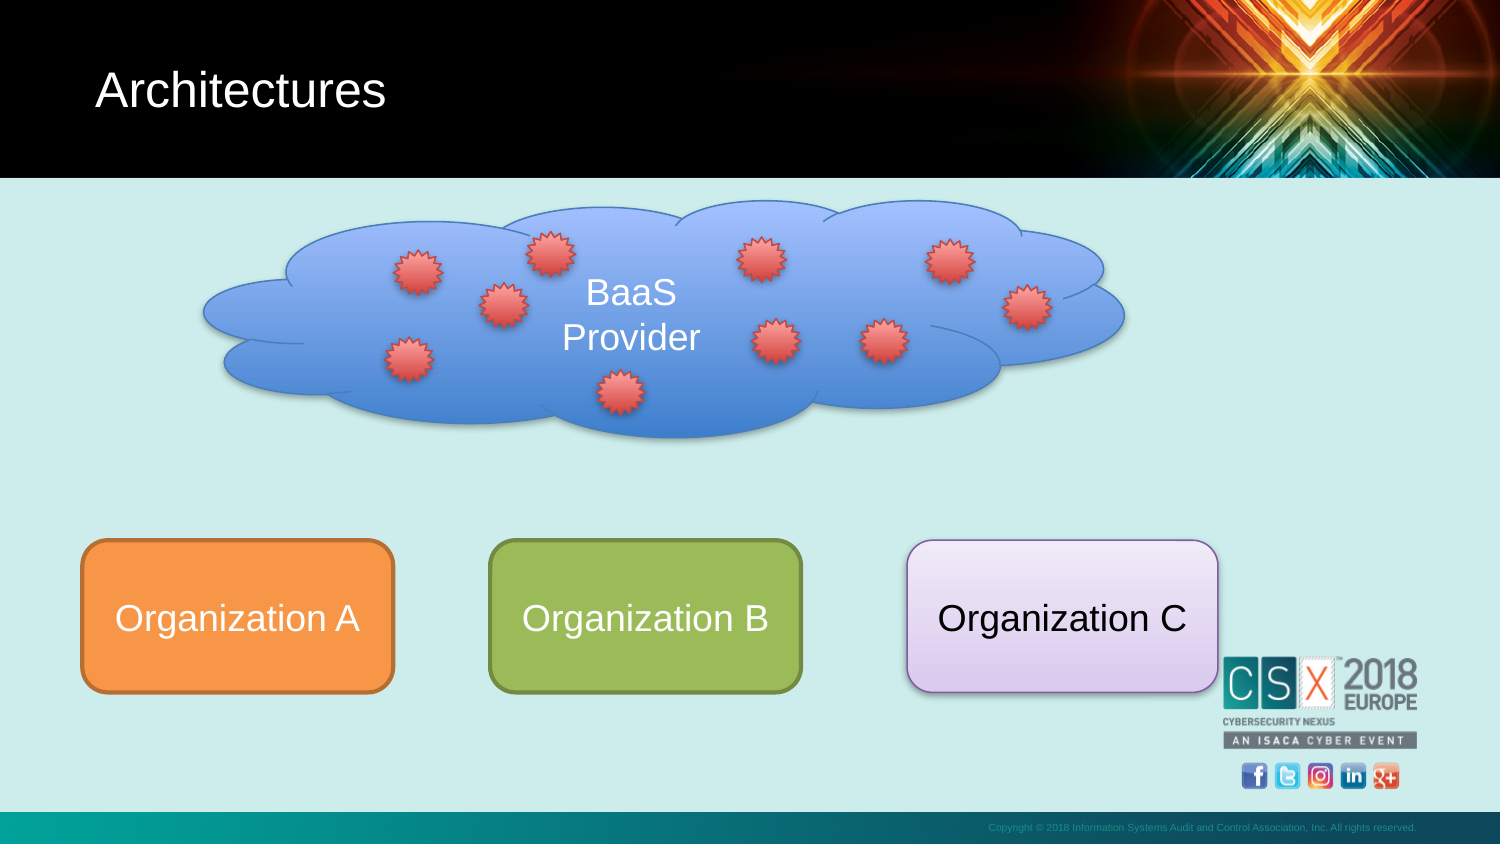

Architectures
BaaS
Provider

Organization A
Organization B
Organization C